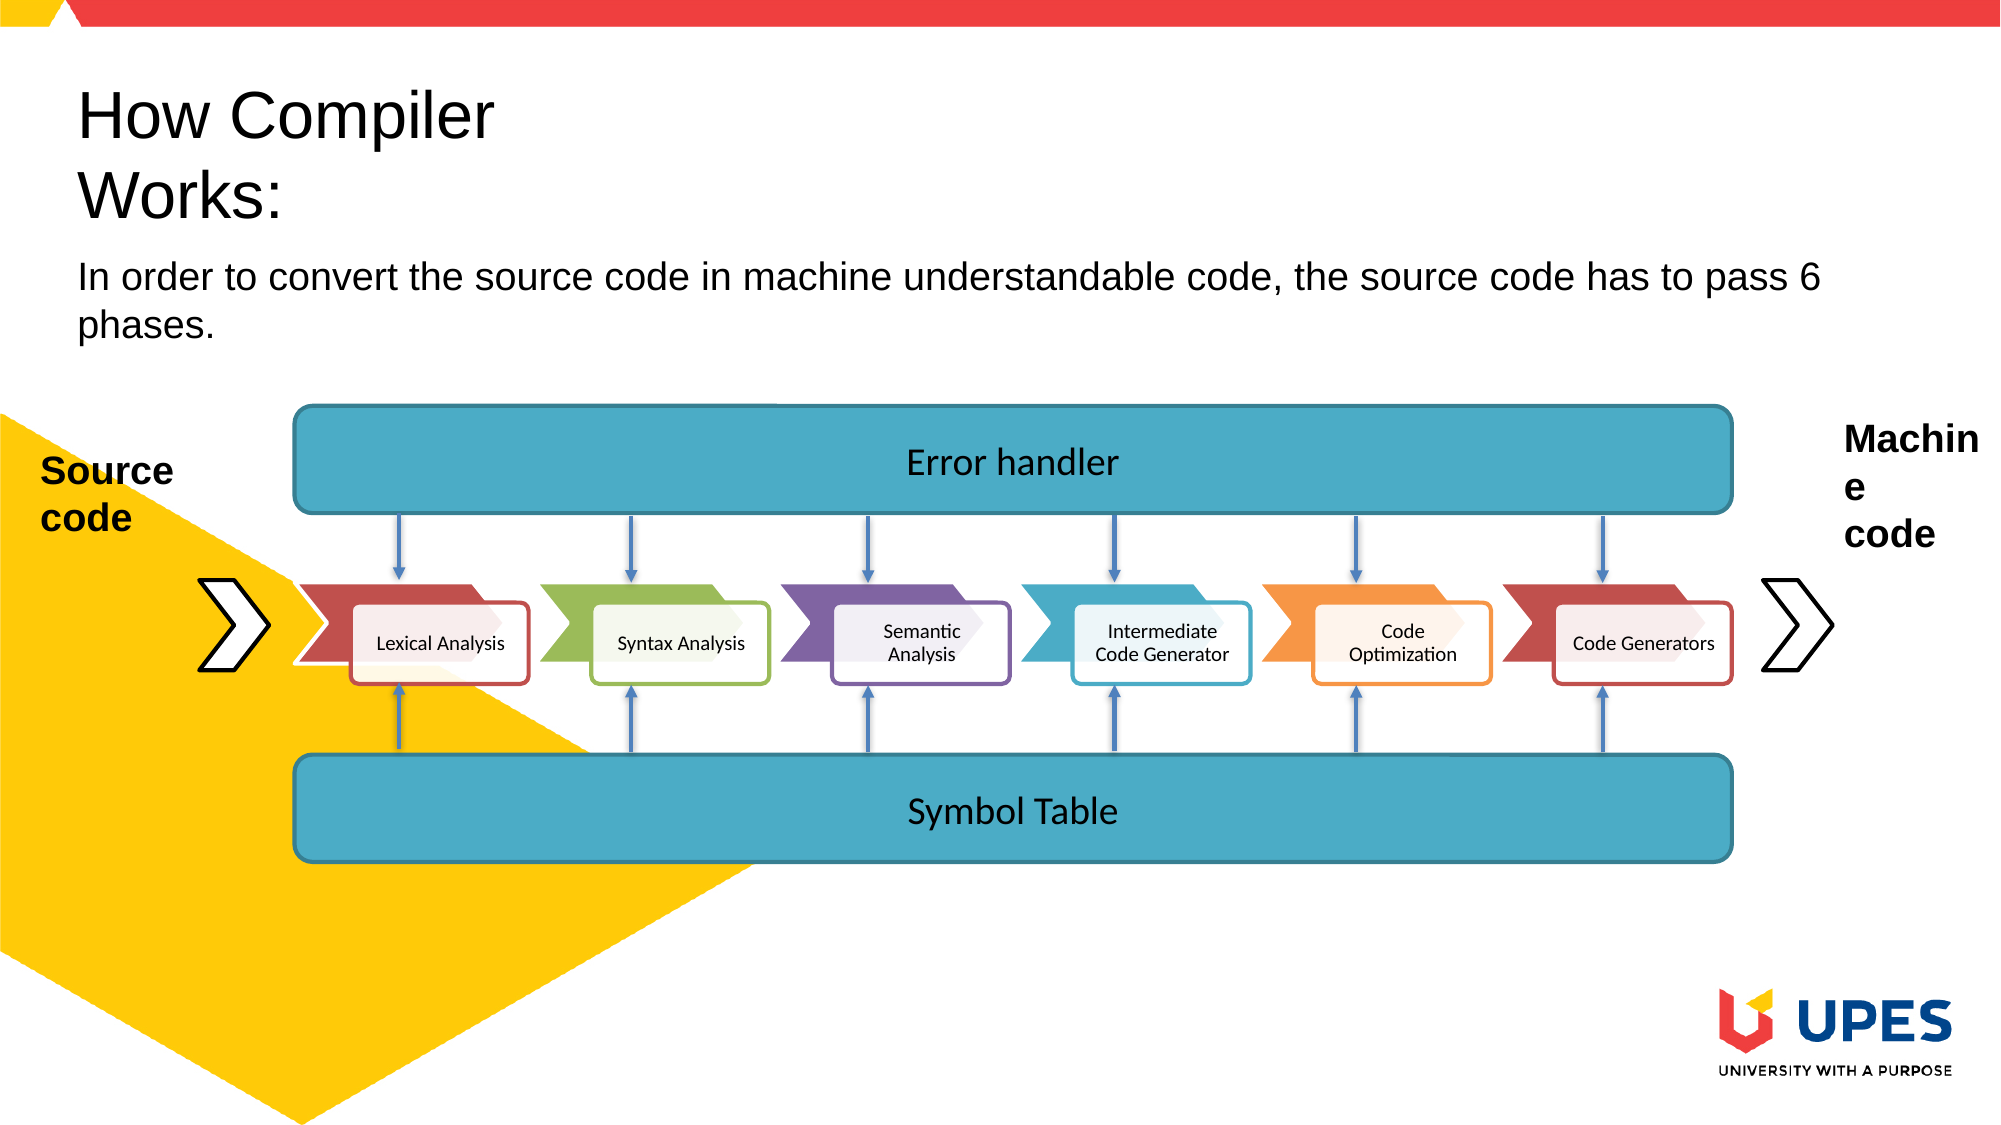

How Compiler Works:
Lexical Analysis
Syntax Analysis
Semantic Analysis
Intermediate Code Generator
Code Optimization
Code Generators
In order to convert the source code in machine understandable code, the source code has to pass 6 phases.
Error handler
Machine
code
Source code

Symbol Table